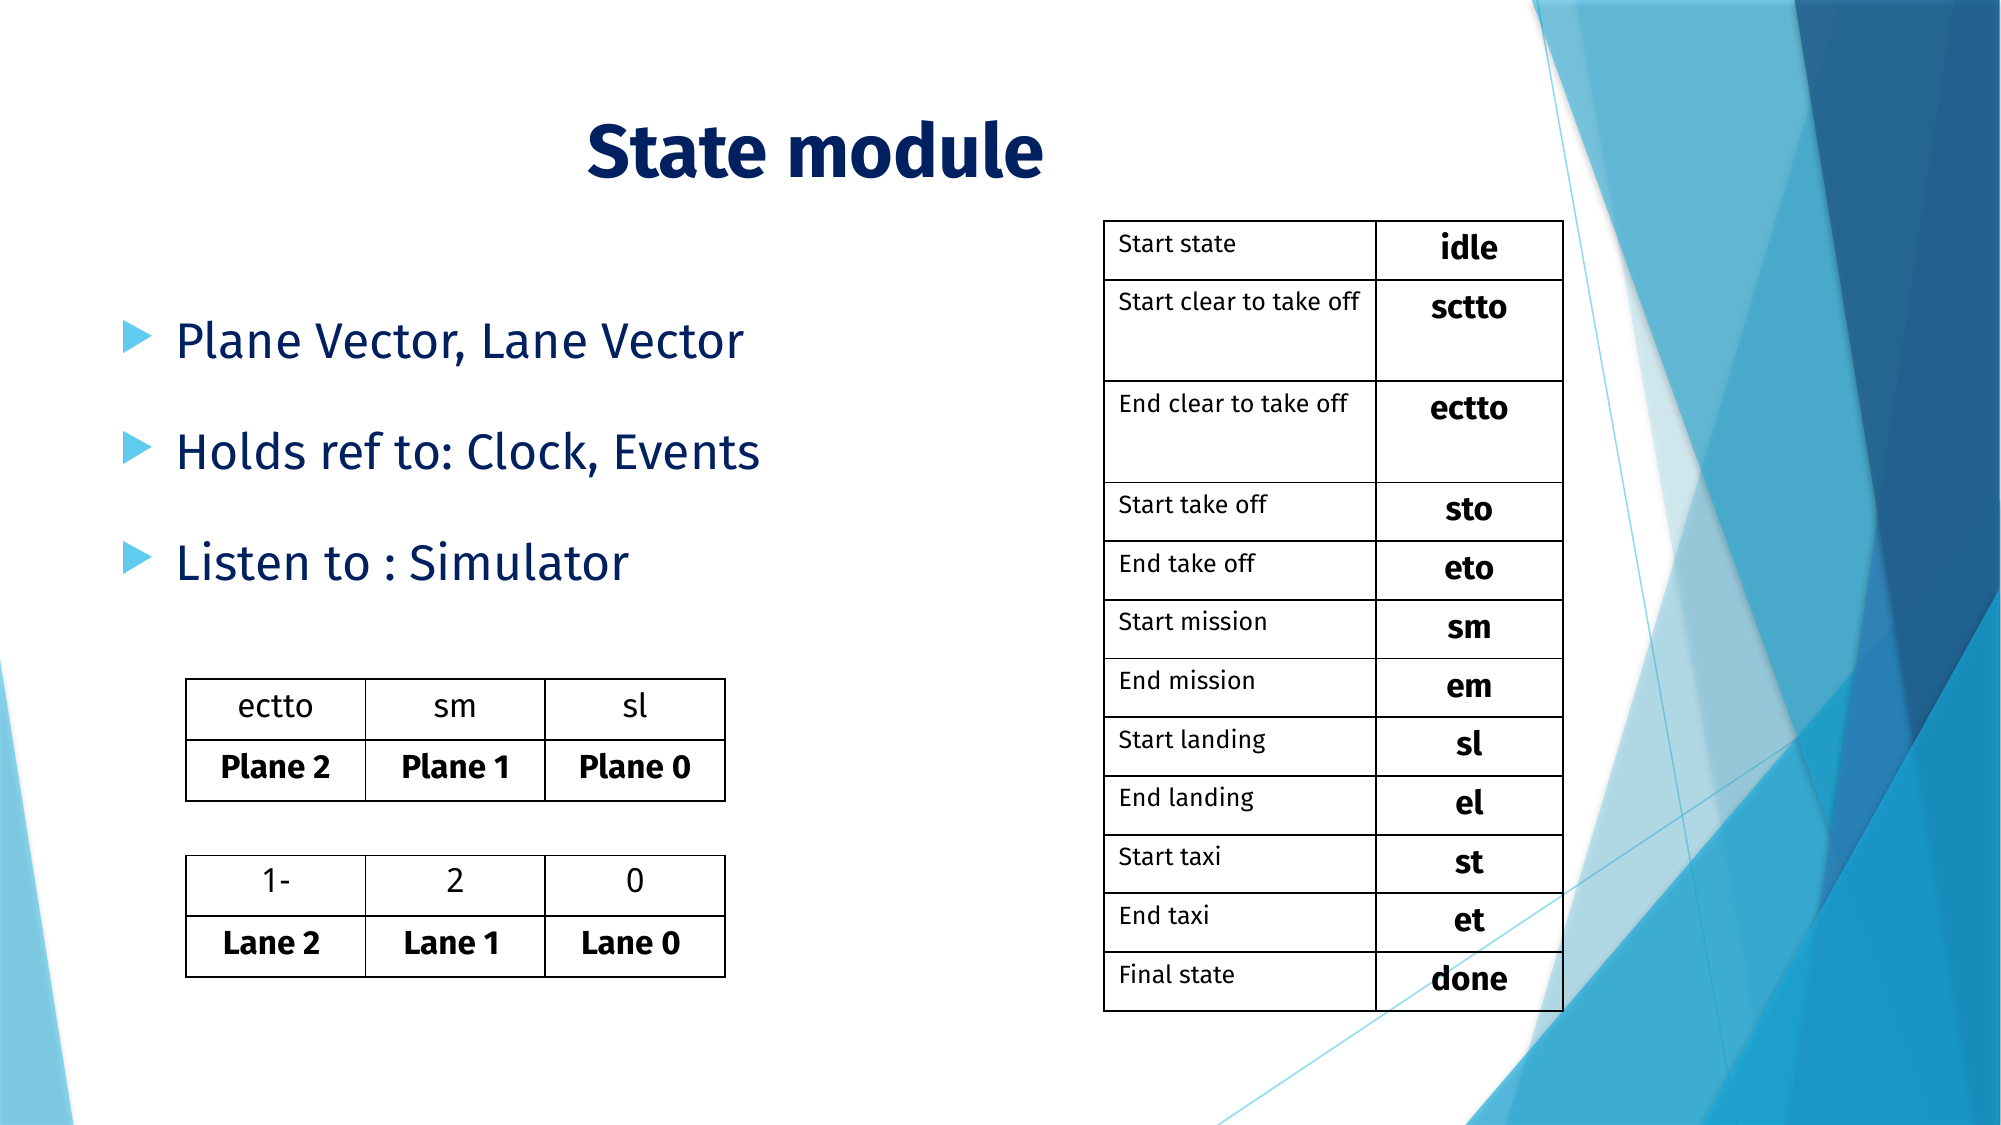

# State module
Plane Vector, Lane Vector
Holds ref to: Clock, Events
Listen to : Simulator

| Start state | idle |
| --- | --- |
| Start clear to take off | sctto |
| End clear to take off | ectto |
| Start take off | sto |
| End take off | eto |
| Start mission | sm |
| End mission | em |
| Start landing | sl |
| End landing | el |
| Start taxi | st |
| End taxi | et |
| Final state | done |
| ectto | sm | sl |
| --- | --- | --- |
| Plane 2 | Plane 1 | Plane 0 |
| -1 | 2 | 0 |
| --- | --- | --- |
| Lane 2 | Lane 1 | Lane 0 |